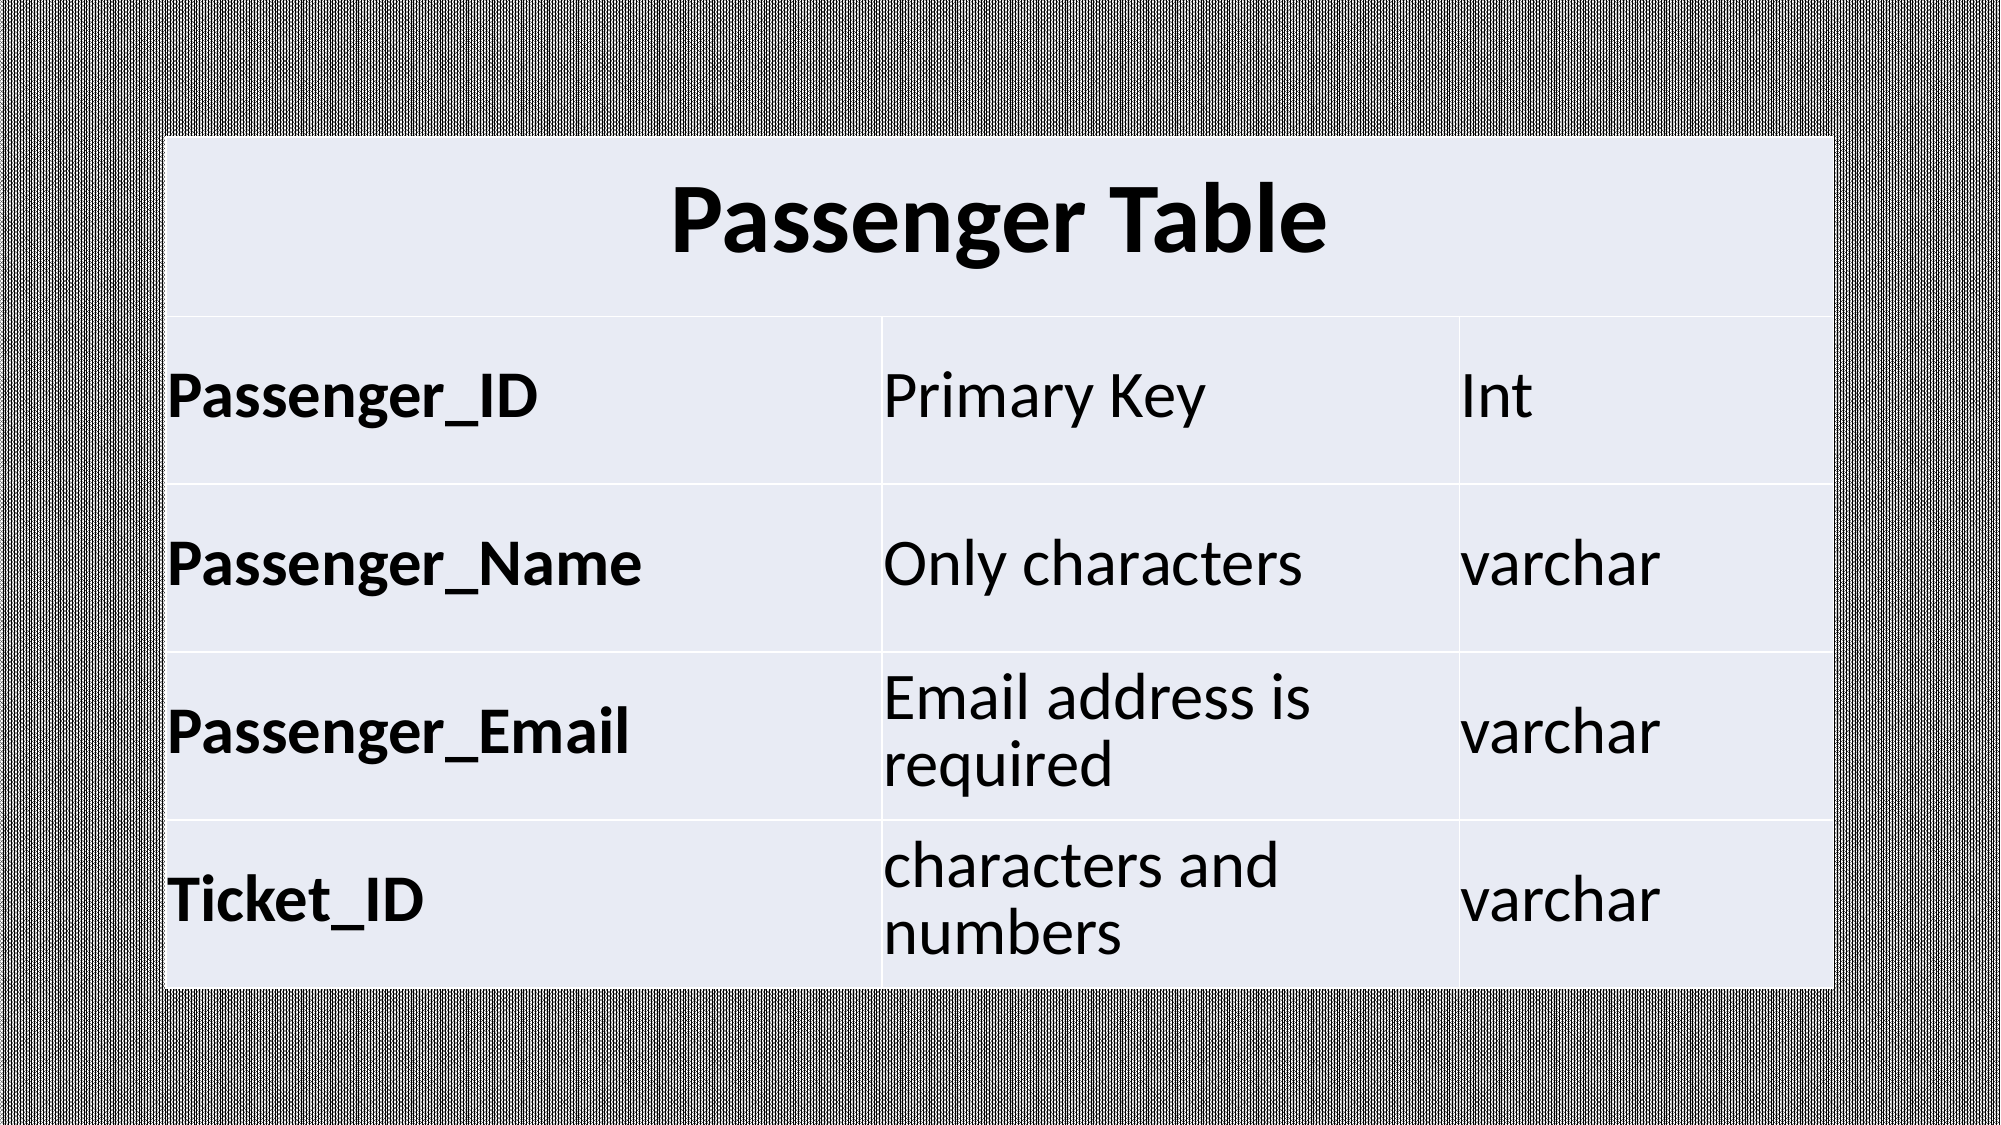

| Passenger Table |  |  |
| --- | --- | --- |
| Passenger\_ID | Primary Key | Int |
| Passenger\_Name | Only characters | varchar |
| Passenger\_Email | Email address is required | varchar |
| Ticket\_ID | characters and numbers | varchar |